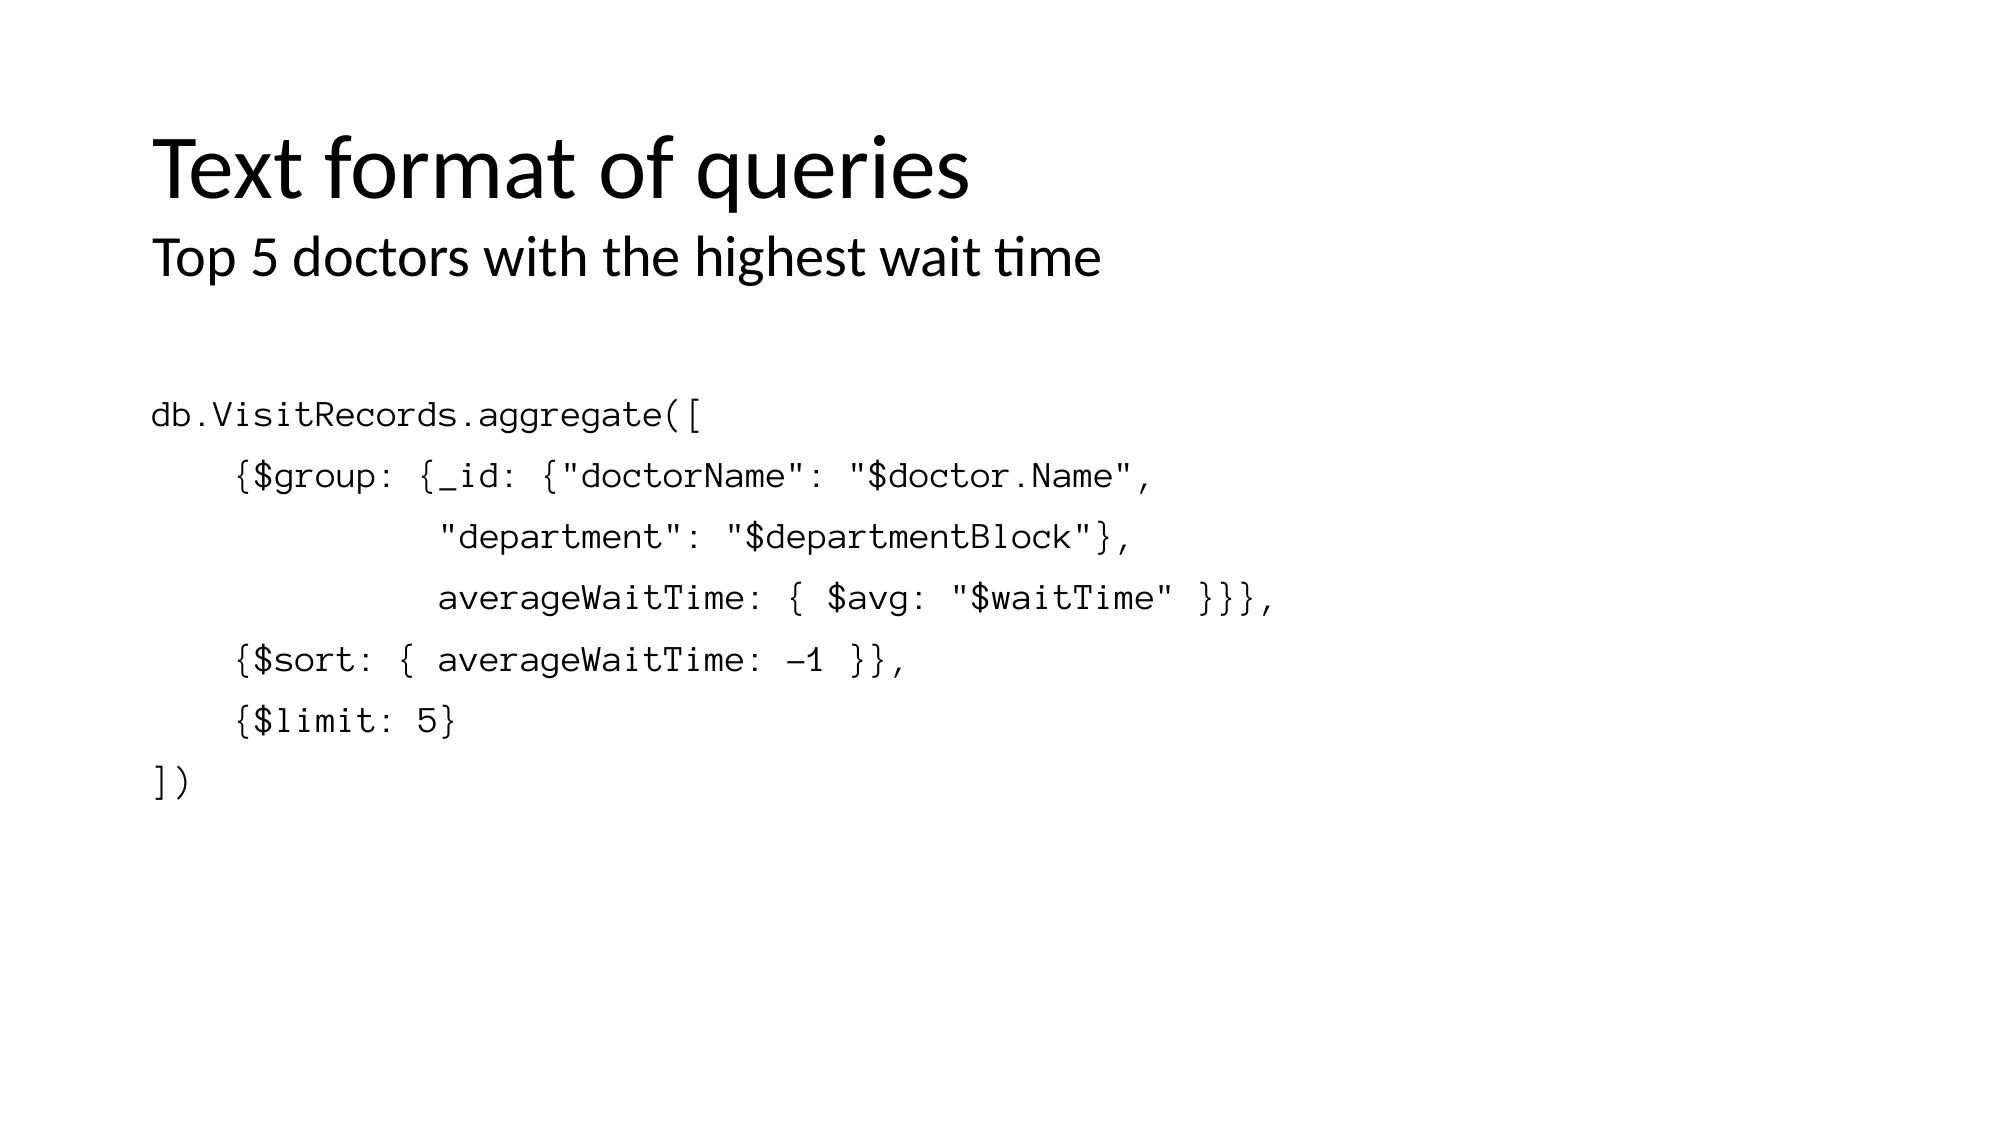

# Text format of queries
Top 5 doctors with the highest wait time

db.VisitRecords.aggregate([
    {$group: {_id: {"doctorName": "$doctor.Name",
              "department": "$departmentBlock"},
              averageWaitTime: { $avg: "$waitTime" }}},
    {$sort: { averageWaitTime: -1 }},
    {$limit: 5}
])